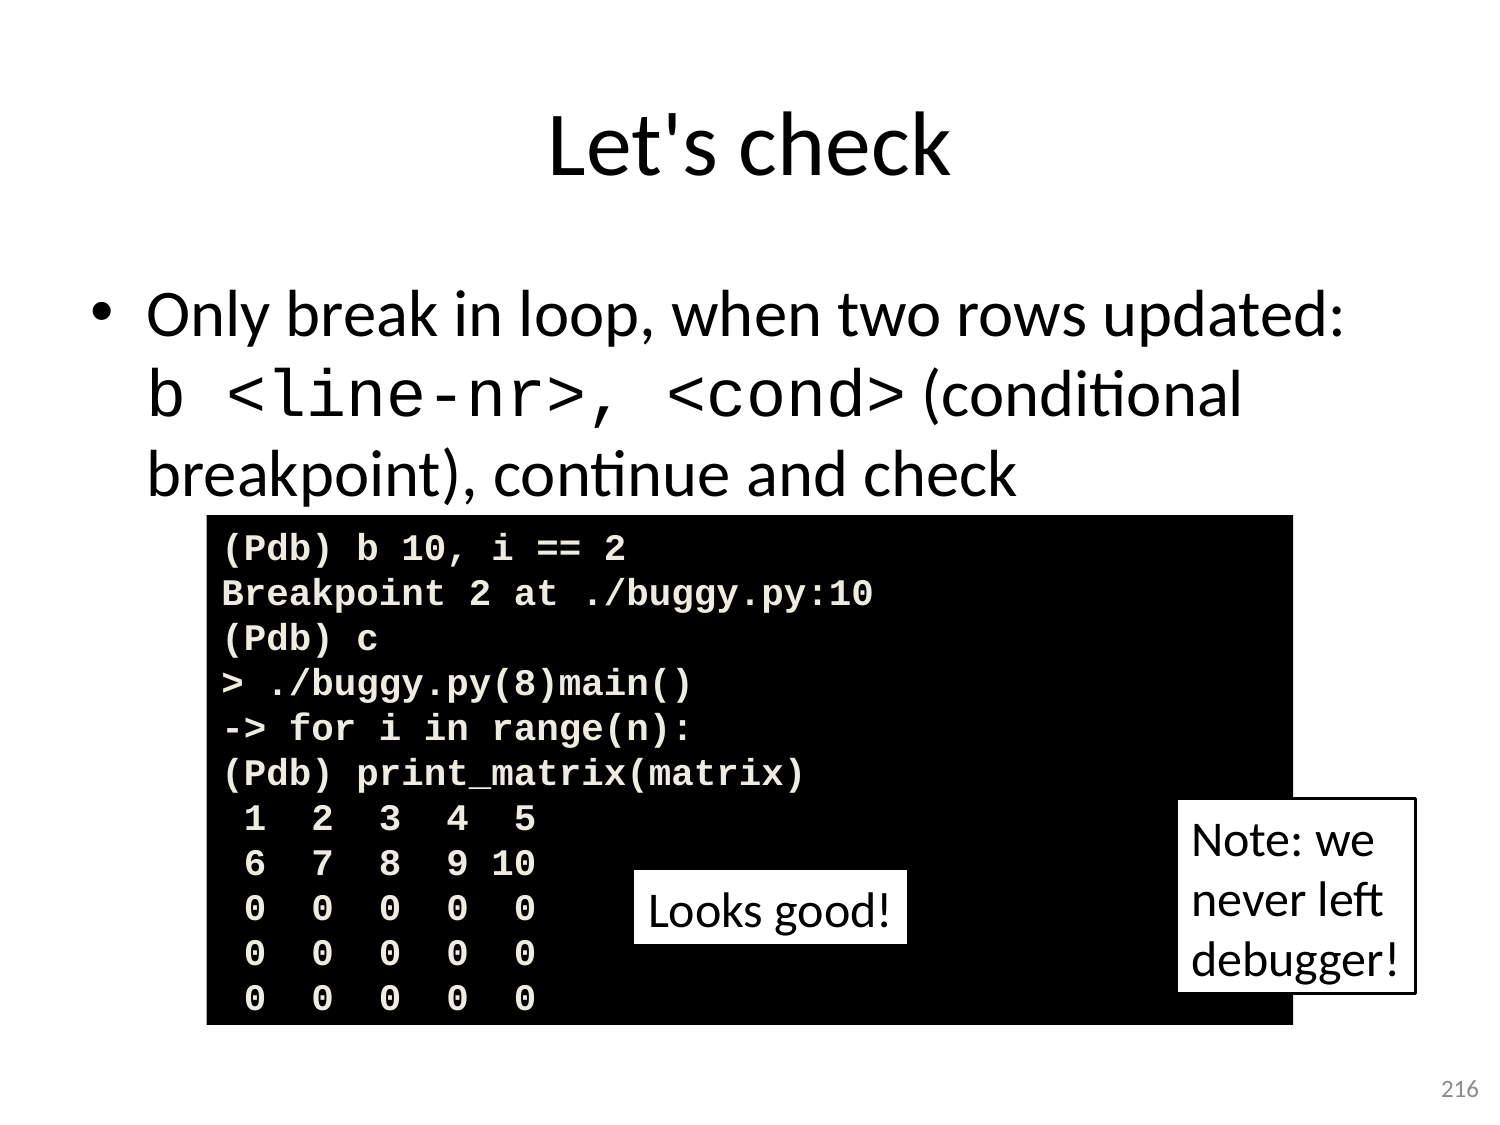

# Let's check
Only break in loop, when two rows updated:
b <line-nr>, <cond> (conditional breakpoint), continue and check
(Pdb) b 10, i == 2
Breakpoint 2 at ./buggy.py:10
(Pdb) c
> ./buggy.py(8)main()
-> for i in range(n):
(Pdb) print_matrix(matrix)
 1  2  3  4  5
 6  7  8  9 10
 0  0  0  0  0
 0  0  0  0  0
 0  0  0  0  0
Note: we
never left
debugger!
Looks good!
216